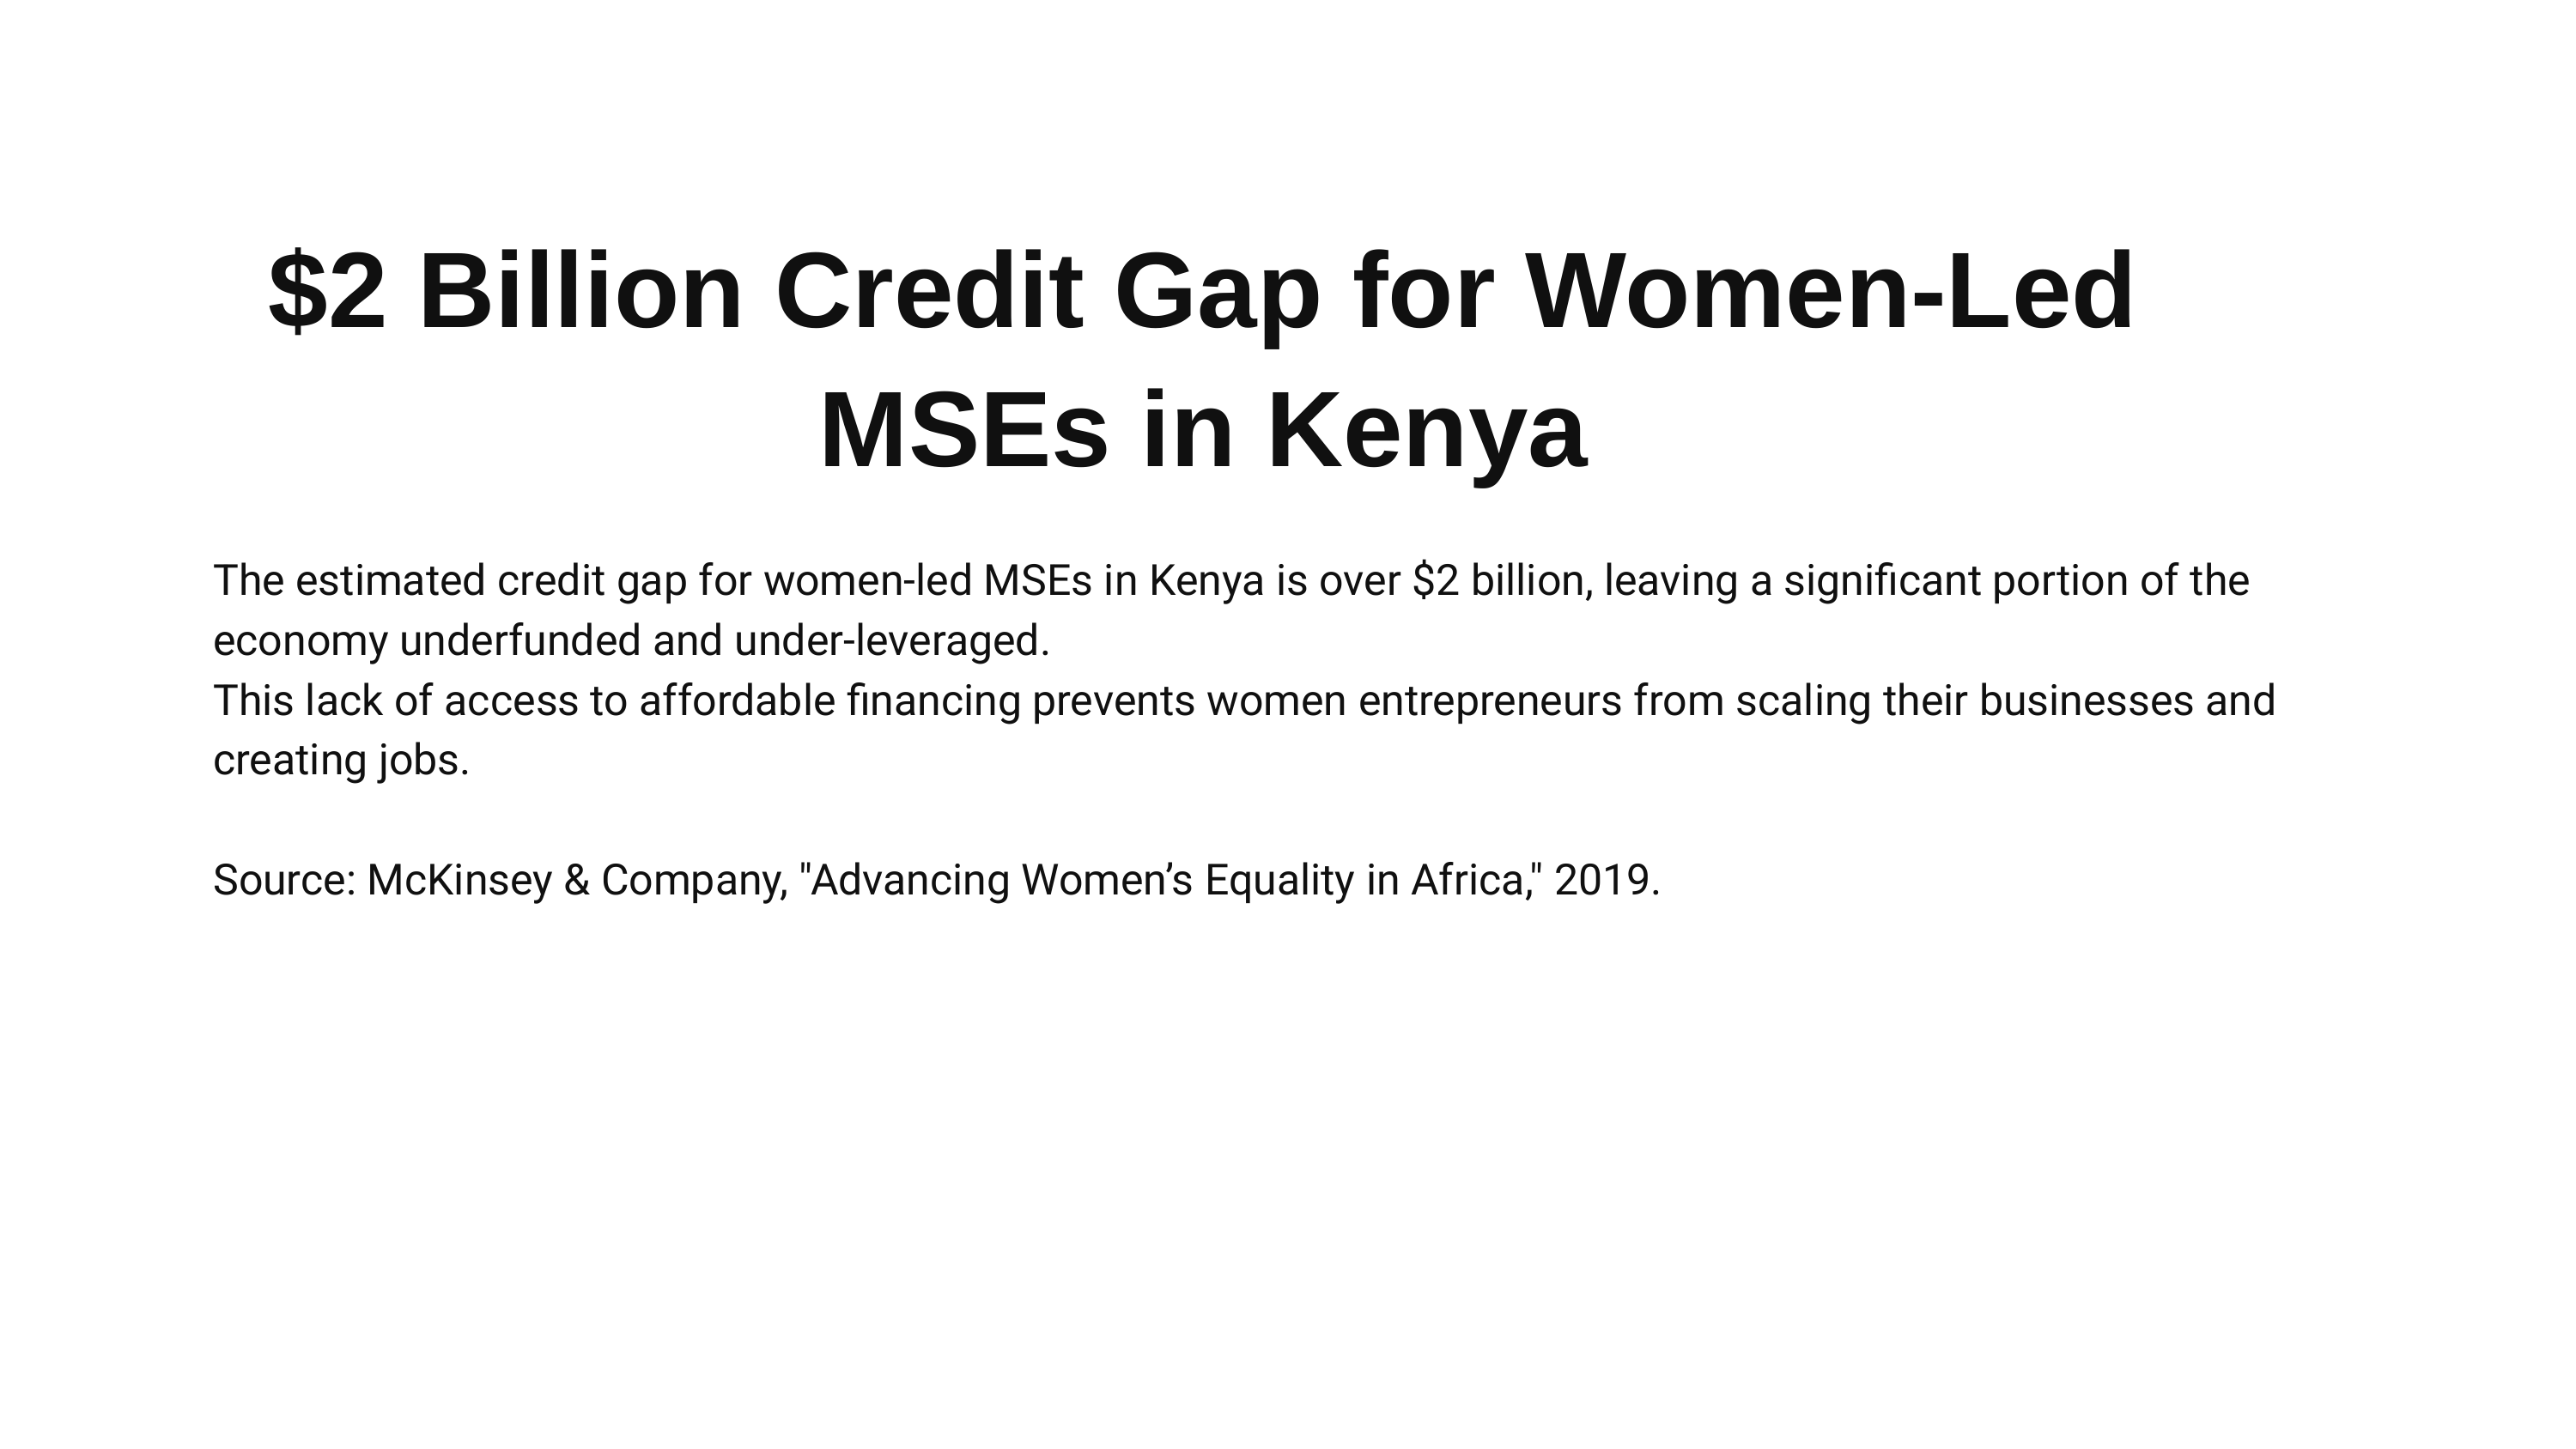

$2 Billion Credit Gap for Women-Led MSEs in Kenya
The estimated credit gap for women-led MSEs in Kenya is over $2 billion, leaving a significant portion of the economy underfunded and under-leveraged.
This lack of access to affordable financing prevents women entrepreneurs from scaling their businesses and creating jobs.

Source: McKinsey & Company, "Advancing Women’s Equality in Africa," 2019.